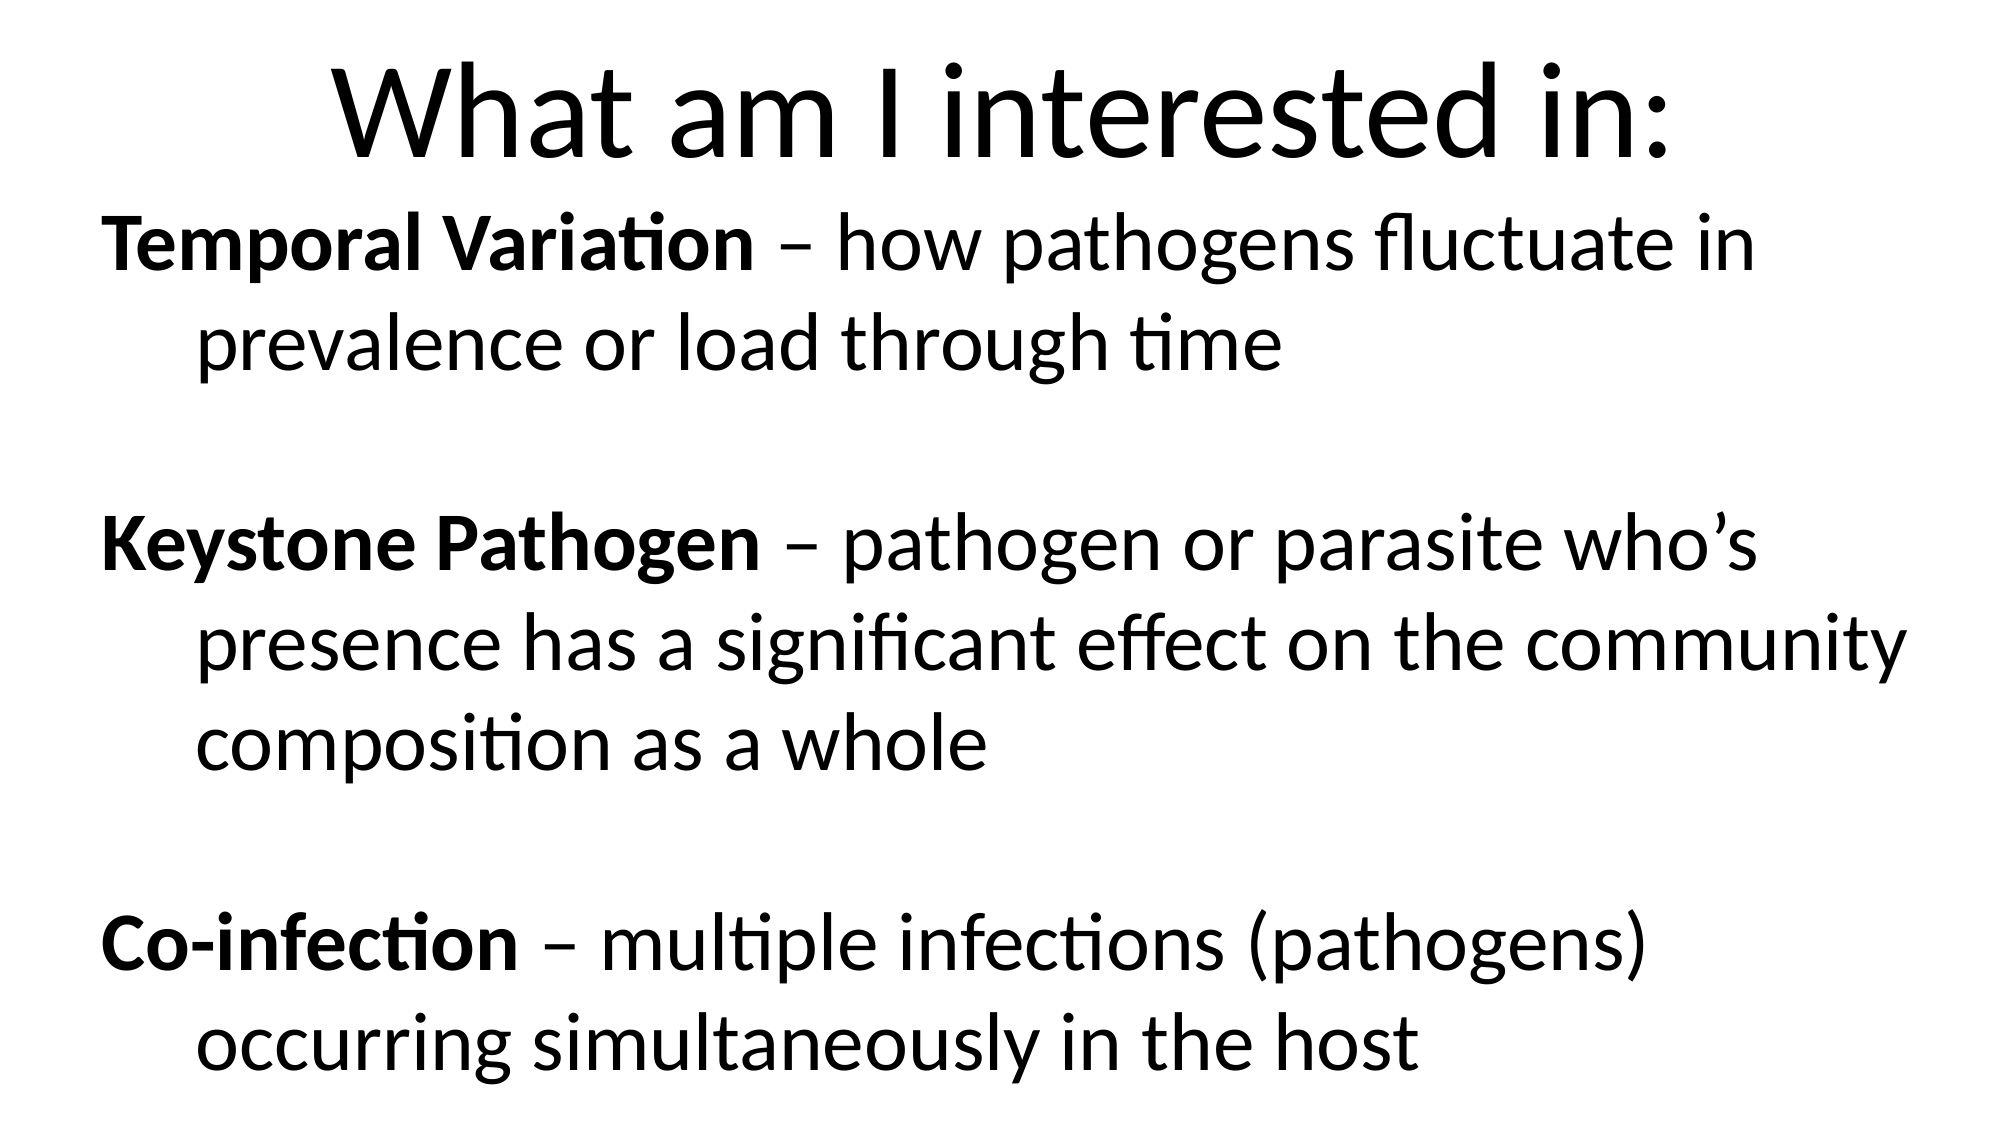

# What am I interested in:

Temporal Variation – how pathogens fluctuate in prevalence or load through time

Keystone Pathogen – pathogen or parasite who’s presence has a significant effect on the community composition as a whole

Co-infection – multiple infections (pathogens) occurring simultaneously in the host